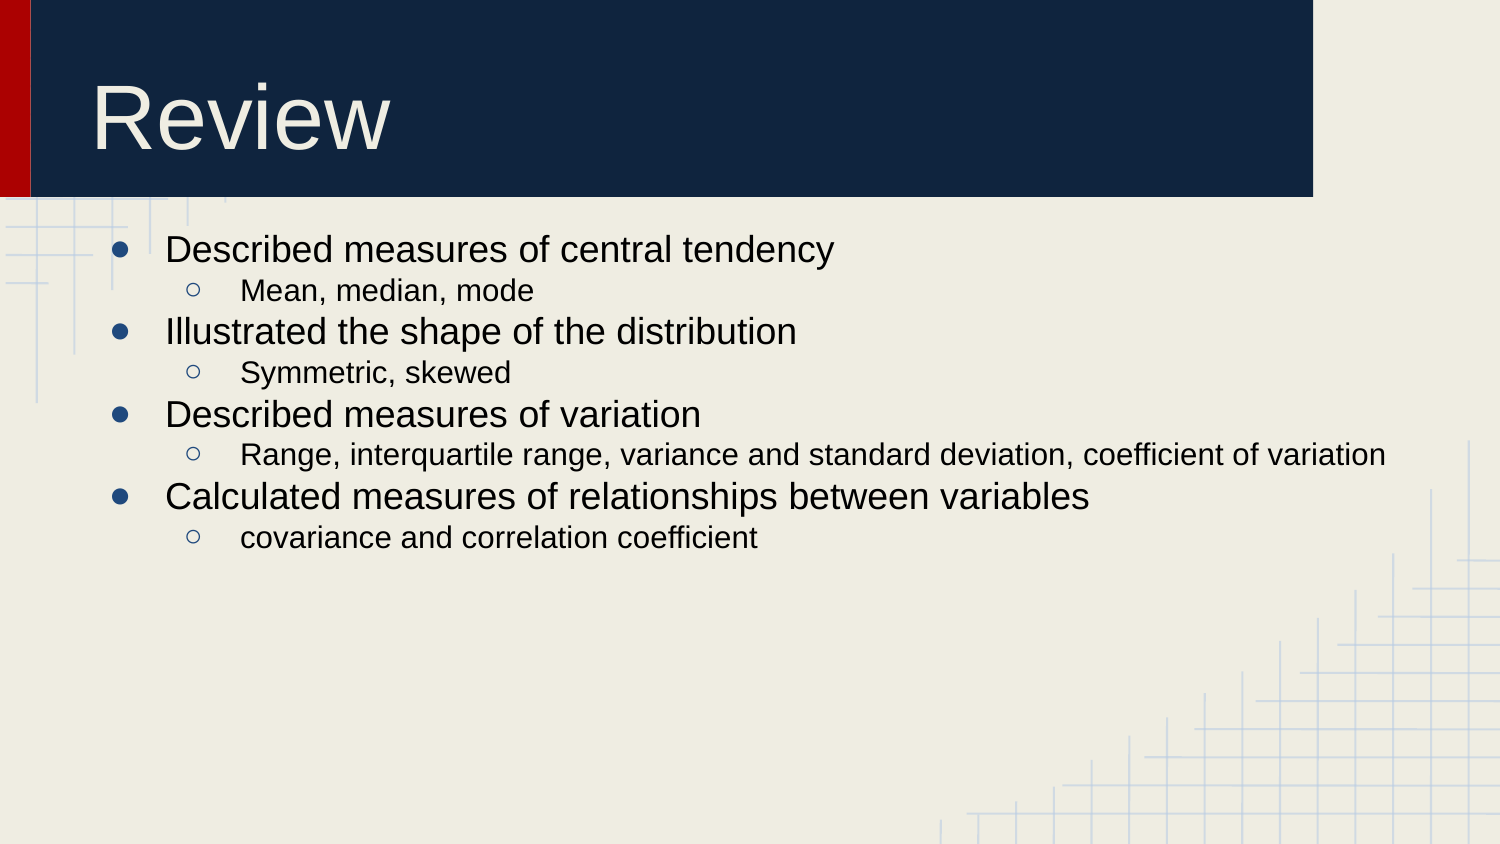

# Review
Described measures of central tendency
Mean, median, mode
Illustrated the shape of the distribution
Symmetric, skewed
Described measures of variation
Range, interquartile range, variance and standard deviation, coefficient of variation
Calculated measures of relationships between variables
covariance and correlation coefficient